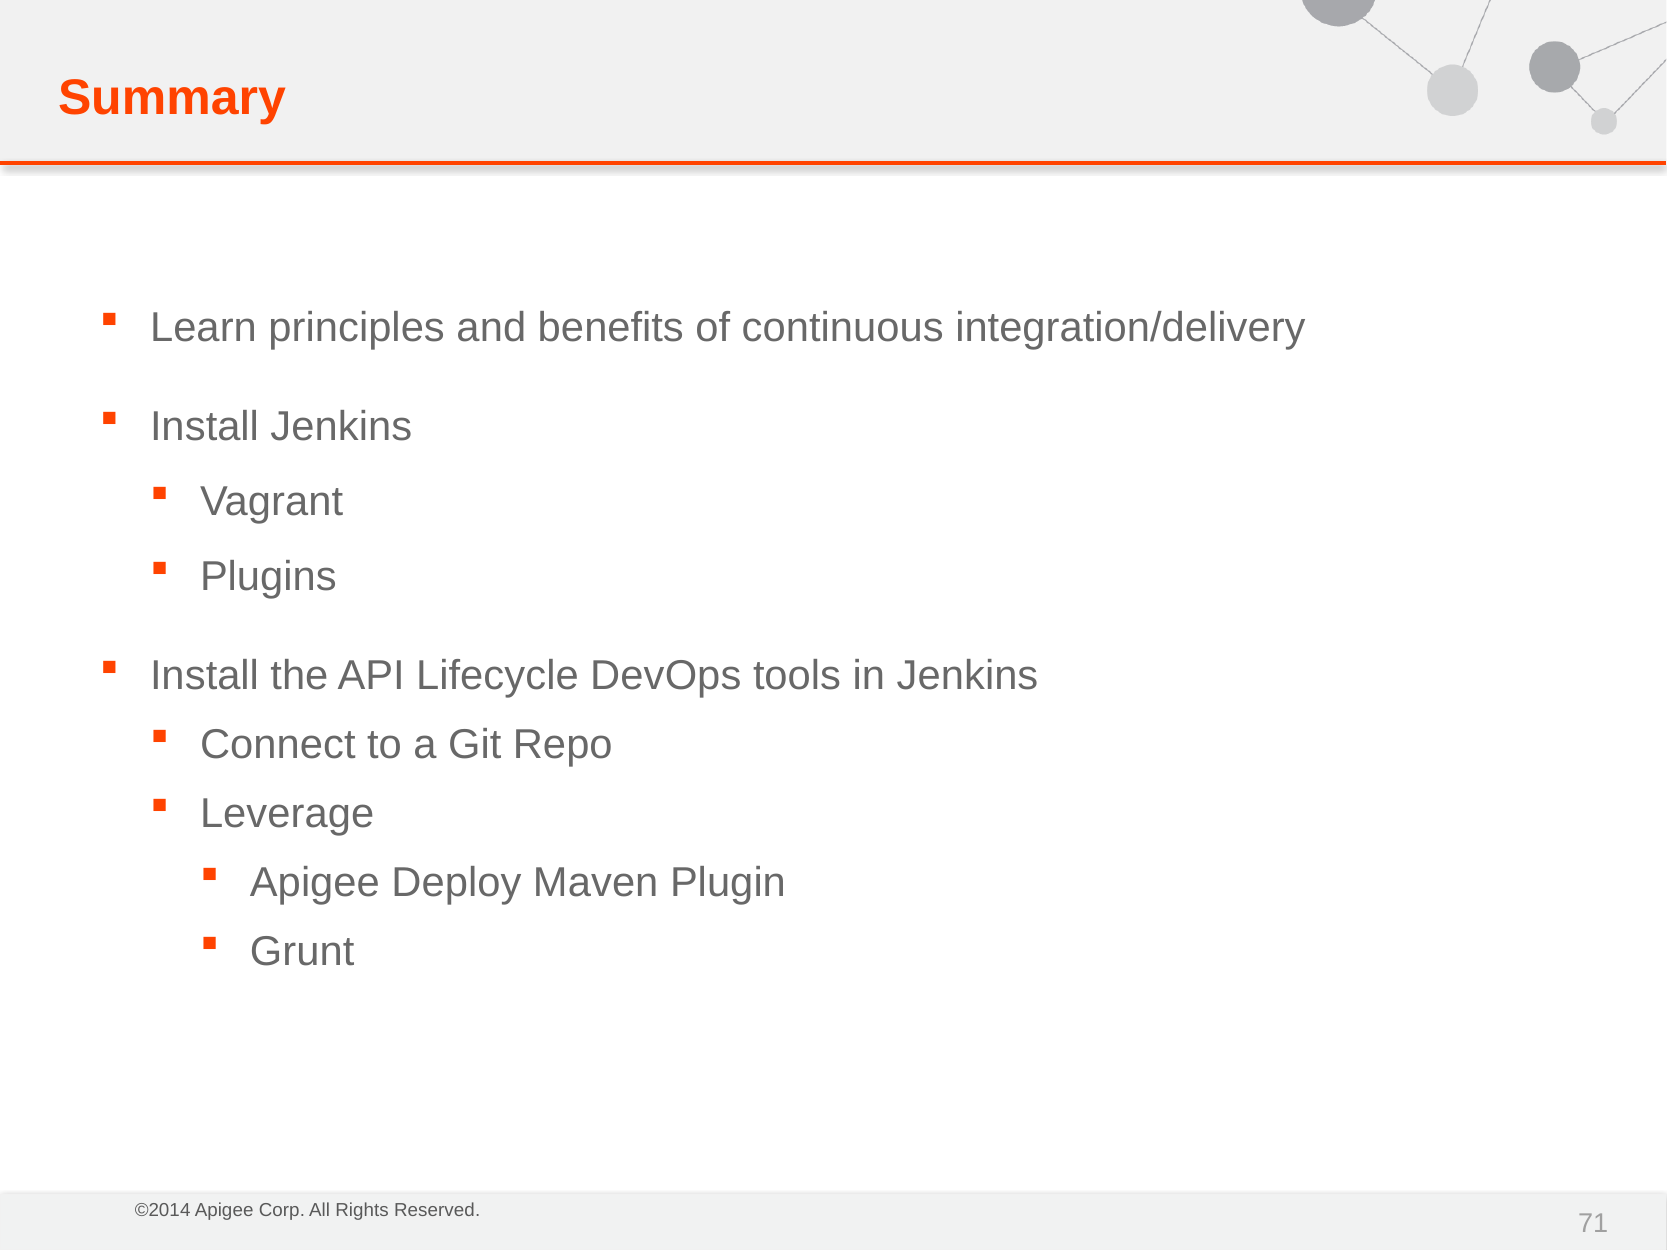

Summary

Learn principles and benefits of continuous integration/delivery
Install Jenkins
Vagrant
Plugins
Install the API Lifecycle DevOps tools in Jenkins
Connect to a Git Repo
Leverage
Apigee Deploy Maven Plugin
Grunt
71